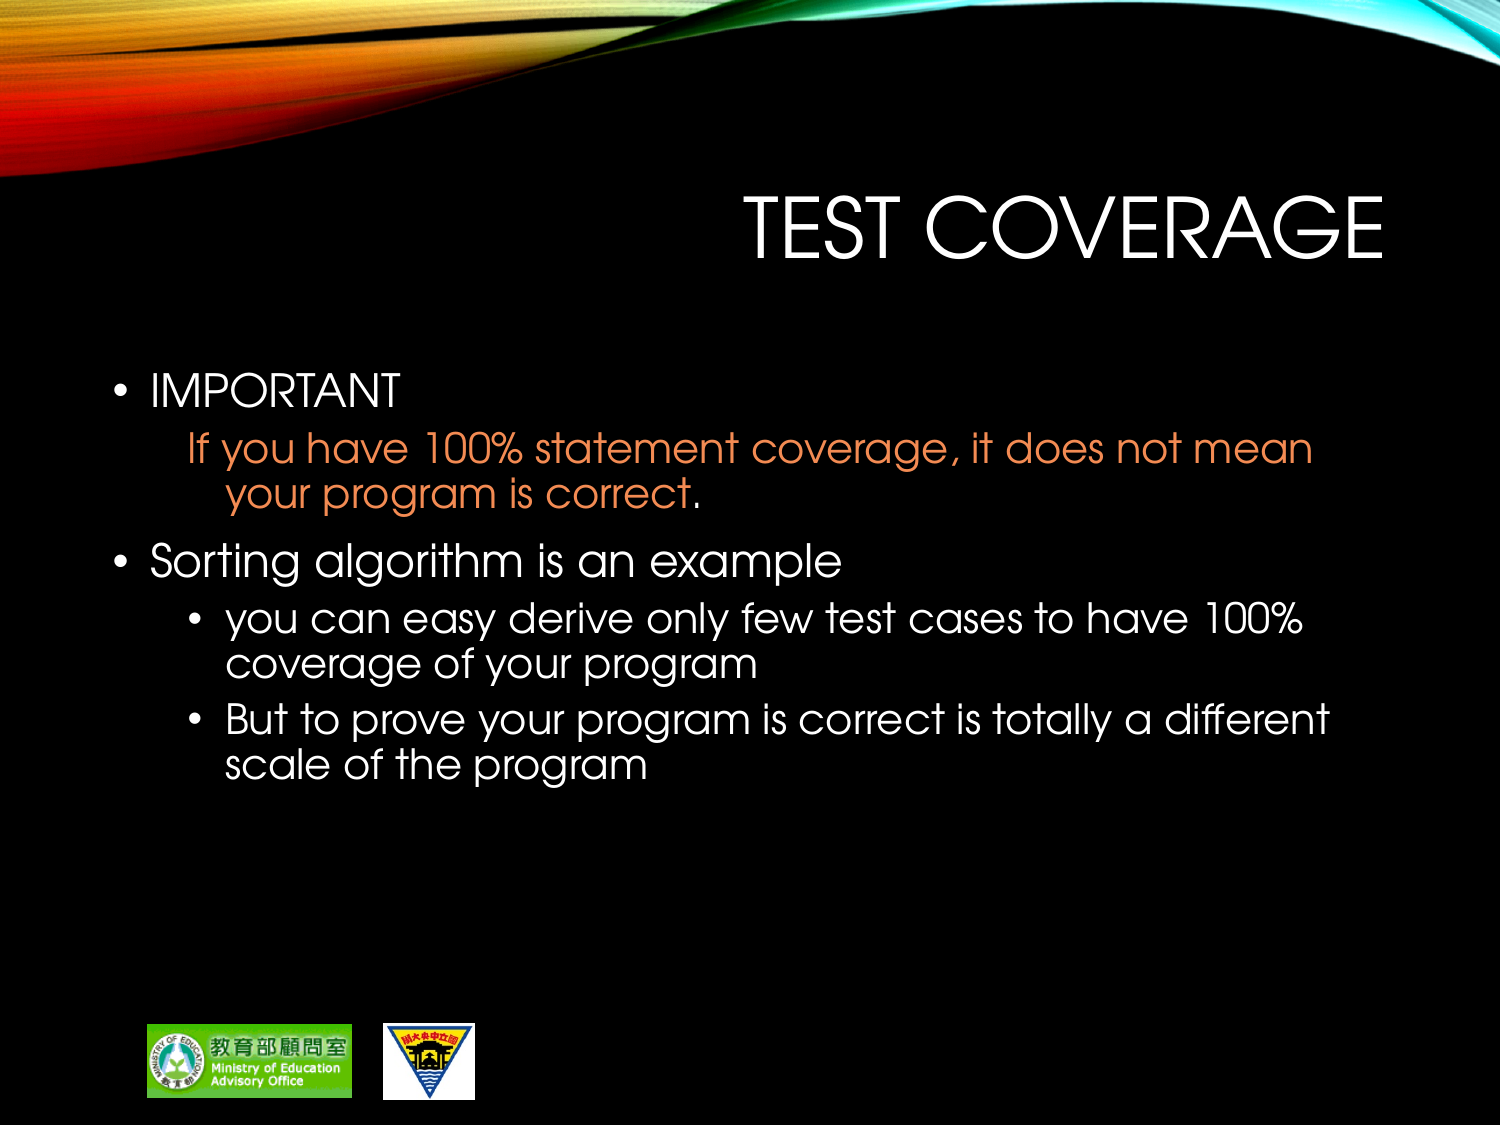

# Test coverage
IMPORTANT
If you have 100% statement coverage, it does not mean your program is correct.
Sorting algorithm is an example
you can easy derive only few test cases to have 100% coverage of your program
But to prove your program is correct is totally a different scale of the program